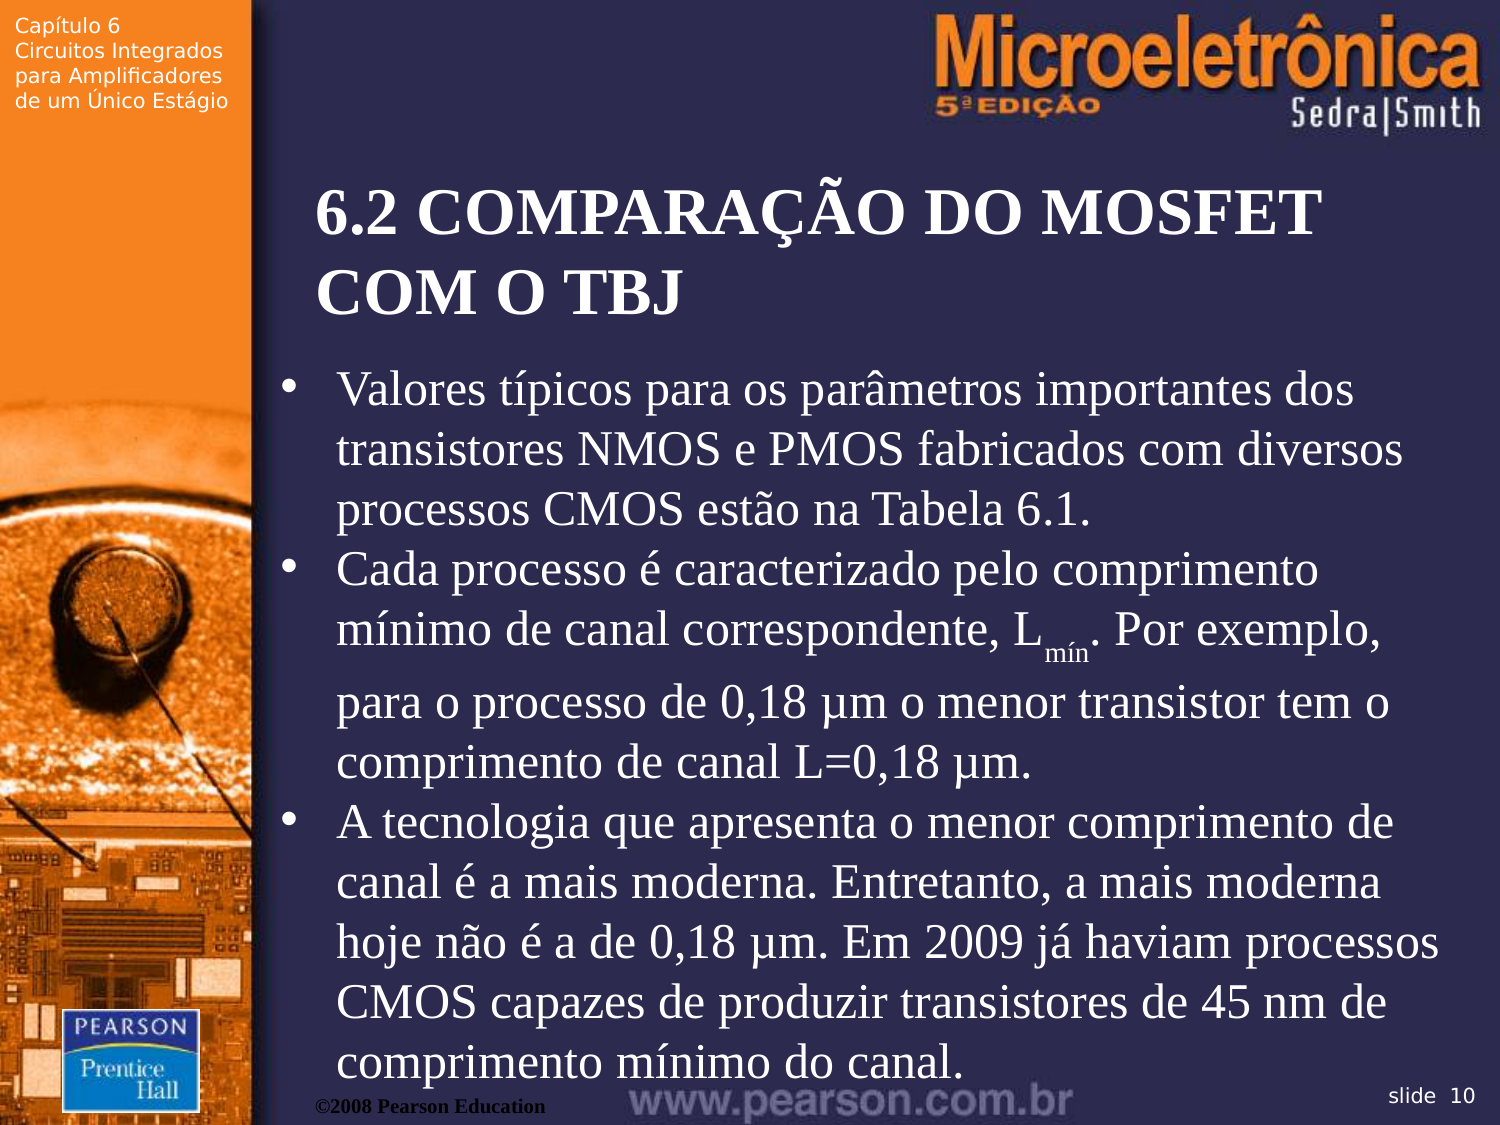

6.2 COMPARAÇÃO DO MOSFET COM O TBJ
Valores típicos para os parâmetros importantes dos transistores NMOS e PMOS fabricados com diversos processos CMOS estão na Tabela 6.1.
Cada processo é caracterizado pelo comprimento mínimo de canal correspondente, Lmín. Por exemplo, para o processo de 0,18 µm o menor transistor tem o comprimento de canal L=0,18 µm.
A tecnologia que apresenta o menor comprimento de canal é a mais moderna. Entretanto, a mais moderna hoje não é a de 0,18 µm. Em 2009 já haviam processos CMOS capazes de produzir transistores de 45 nm de comprimento mínimo do canal.